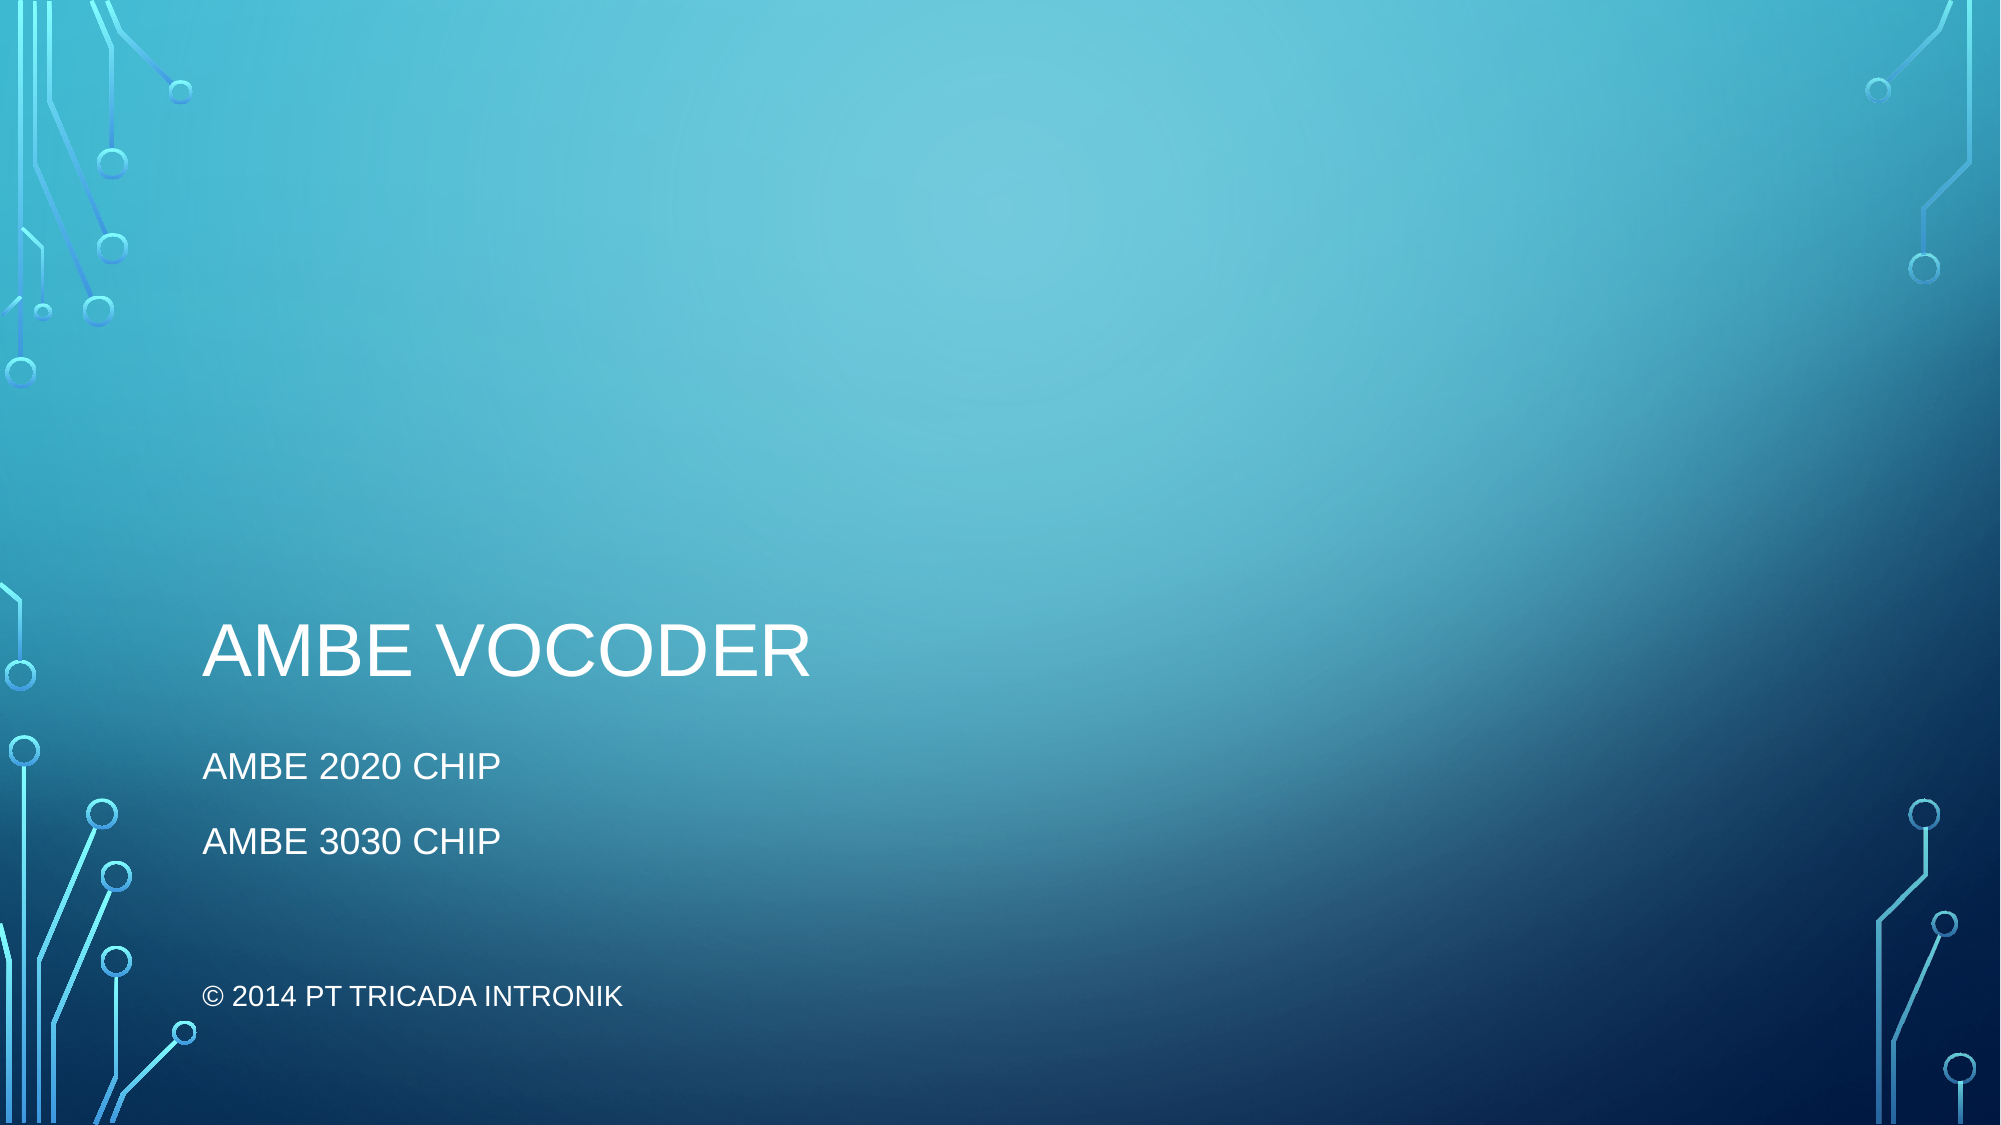

# AMBE VOCODER
AMBE 2020 Chip
AMBE 3030 Chip
© 2014 PT Tricada Intronik